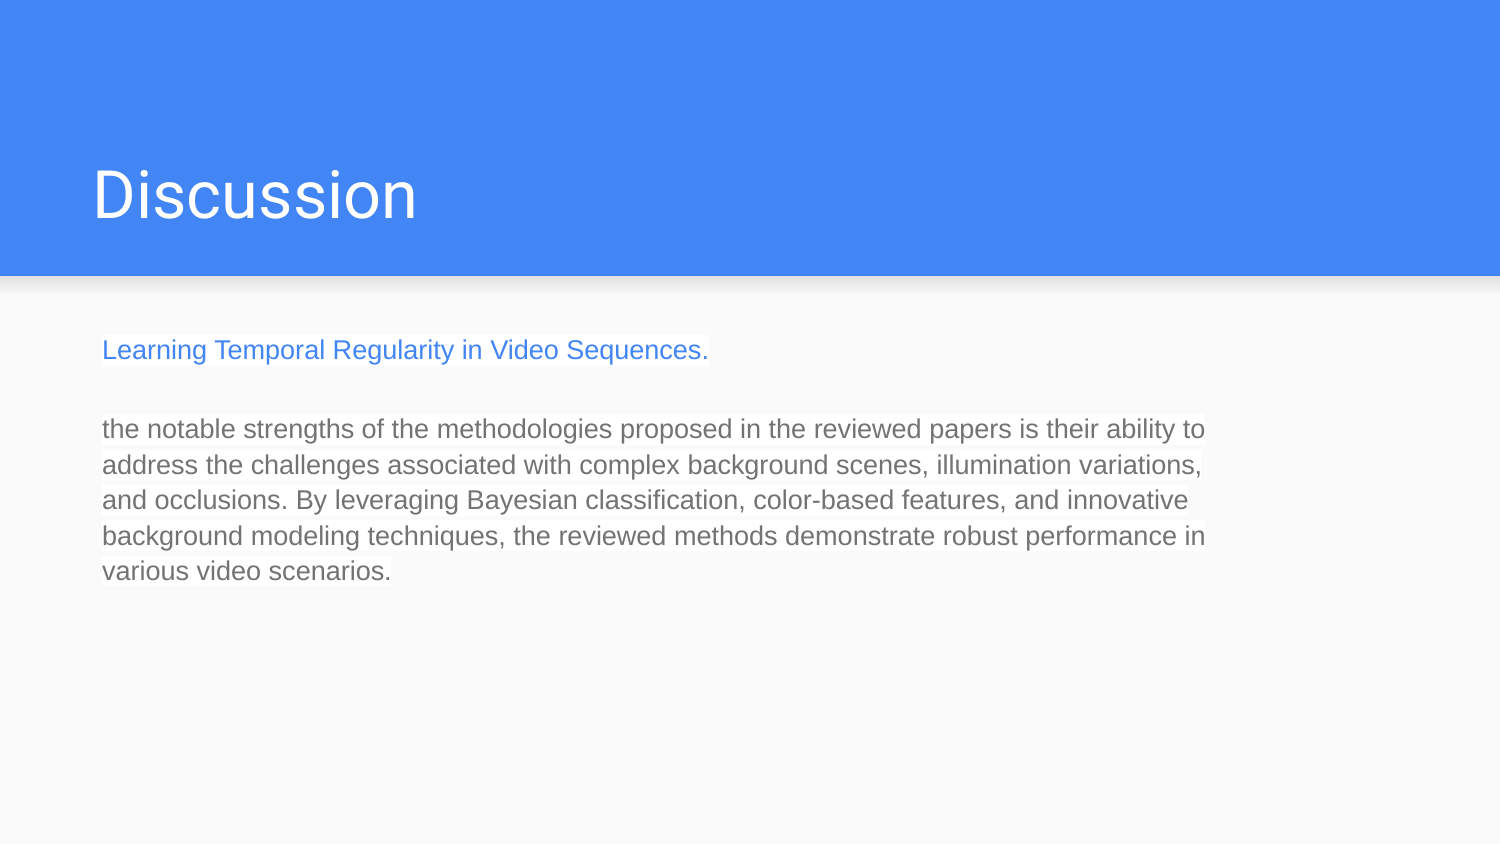

# Discussion
Learning Temporal Regularity in Video Sequences.

the notable strengths of the methodologies proposed in the reviewed papers is their ability to address the challenges associated with complex background scenes, illumination variations, and occlusions. By leveraging Bayesian classification, color-based features, and innovative background modeling techniques, the reviewed methods demonstrate robust performance in various video scenarios.